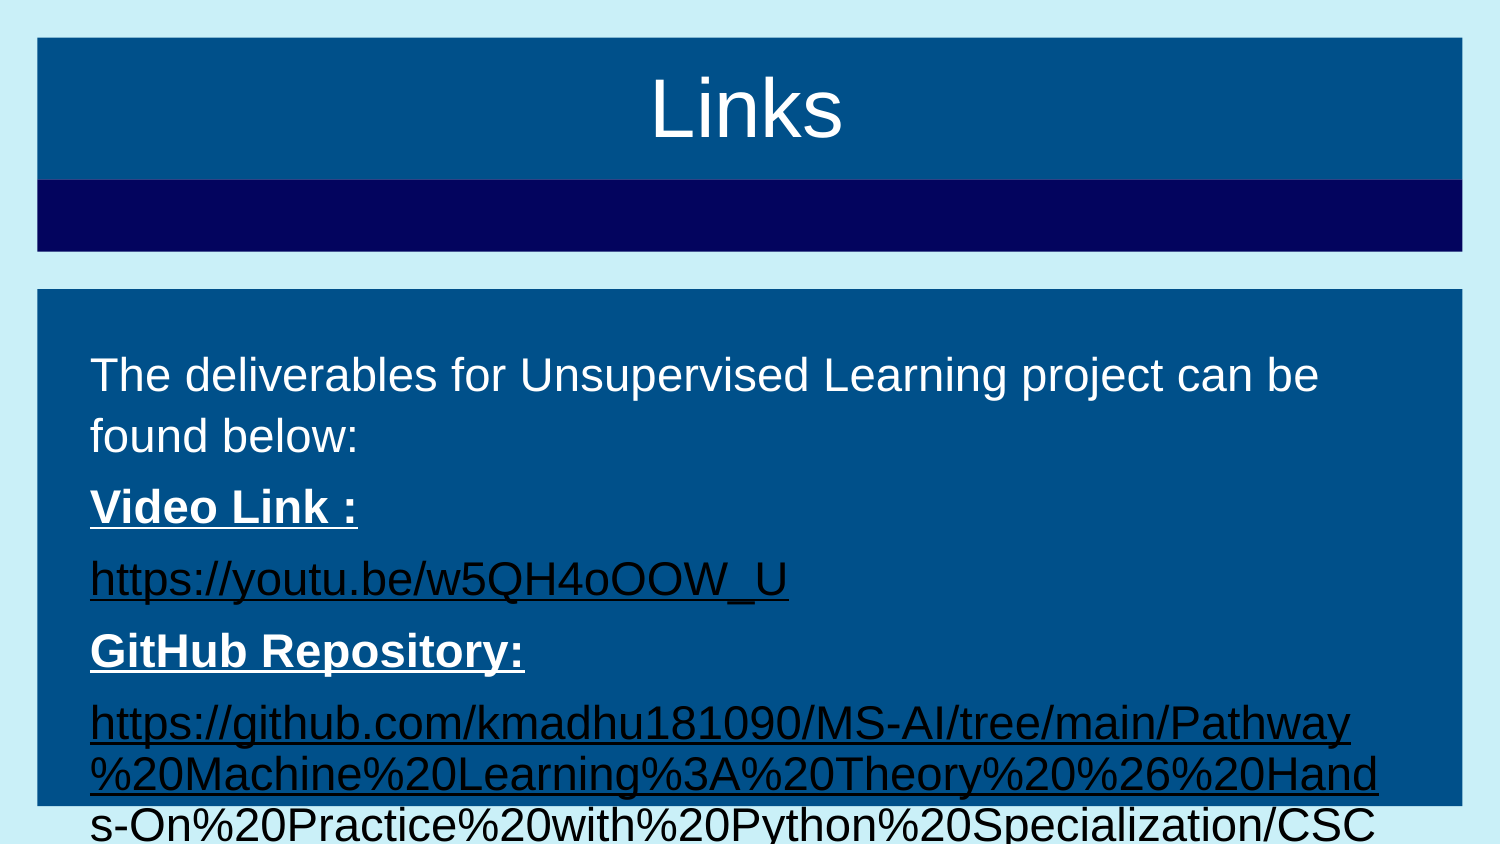

# Links
The deliverables for Unsupervised Learning project can be found below:
Video Link :
https://youtu.be/w5QH4oOOW_U
GitHub Repository:
https://github.com/kmadhu181090/MS-AI/tree/main/Pathway%20Machine%20Learning%3A%20Theory%20%26%20Hands-On%20Practice%20with%20Python%20Specialization/CSCA%205632%3A%20Unsupervised%20Algorithms%20in%20Machine%20Learning